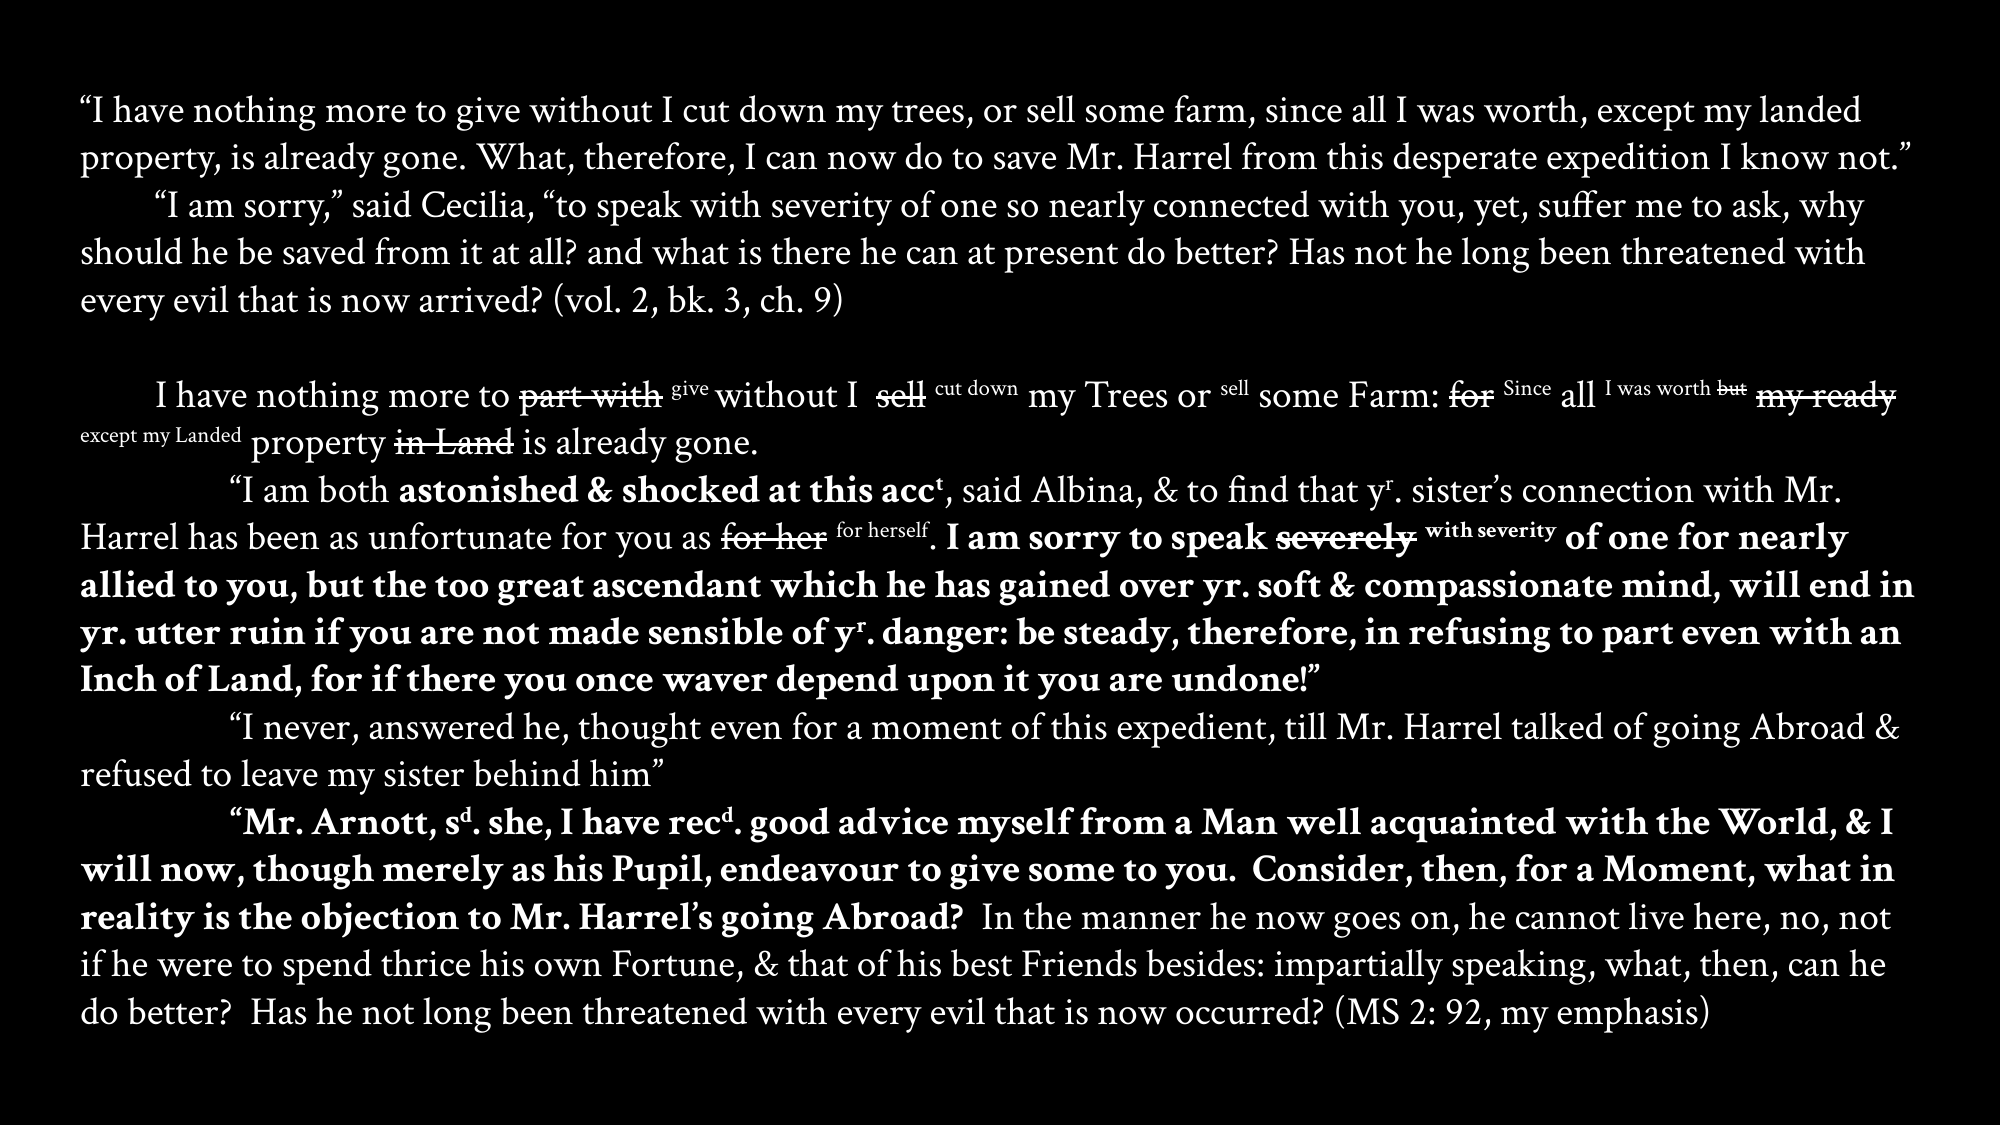

“I have nothing more to give without I cut down my trees, or sell some farm, since all I was worth, except my landed property, is already gone. What, therefore, I can now do to save Mr. Harrel from this desperate expedition I know not.”
“I am sorry,” said Cecilia, “to speak with severity of one so nearly connected with you, yet, suffer me to ask, why should he be saved from it at all? and what is there he can at present do better? Has not he long been threatened with every evil that is now arrived? (vol. 2, bk. 3, ch. 9)

I have nothing more to part with give without I  sell cut down my Trees or sell some Farm: for Since all I was worth but my ready except my Landed property in Land is already gone.
	“I am both astonished & shocked at this acct, said Albina, & to find that yr. sister’s connection with Mr. Harrel has been as unfortunate for you as for her for herself. I am sorry to speak severely with severity of one for nearly allied to you, but the too great ascendant which he has gained over yr. soft & compassionate mind, will end in yr. utter ruin if you are not made sensible of yr. danger: be steady, therefore, in refusing to part even with an Inch of Land, for if there you once waver depend upon it you are undone!”
	“I never, answered he, thought even for a moment of this expedient, till Mr. Harrel talked of going Abroad & refused to leave my sister behind him”
	“Mr. Arnott, sd. she, I have recd. good advice myself from a Man well acquainted with the World, & I will now, though merely as his Pupil, endeavour to give some to you.  Consider, then, for a Moment, what in reality is the objection to Mr. Harrel’s going Abroad?  In the manner he now goes on, he cannot live here, no, not if he were to spend thrice his own Fortune, & that of his best Friends besides: impartially speaking, what, then, can he do better?  Has he not long been threatened with every evil that is now occurred? (MS 2: 92, my emphasis)